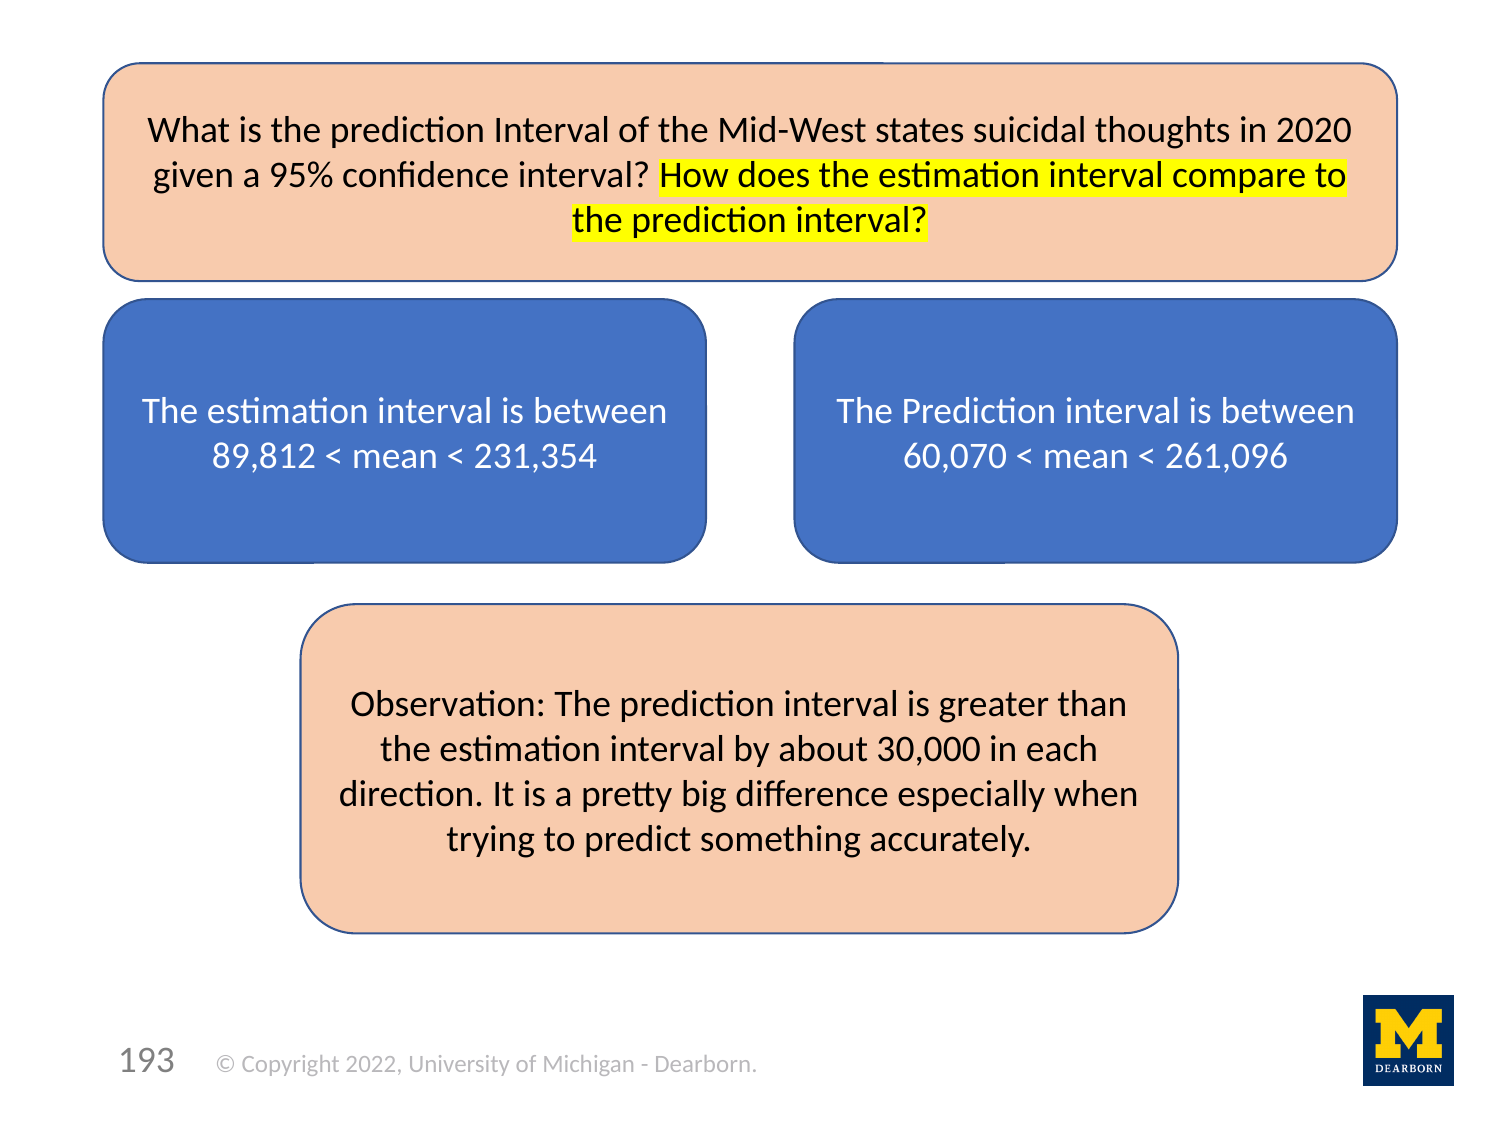

What is the prediction Interval of the Mid-West states suicidal thoughts in 2020 given a 95% confidence interval? How does the estimation interval compare to the prediction interval?
The estimation interval is between 89,812 < mean < 231,354
The Prediction interval is between 60,070 < mean < 261,096
Observation: The prediction interval is greater than the estimation interval by about 30,000 in each direction. It is a pretty big difference especially when trying to predict something accurately.